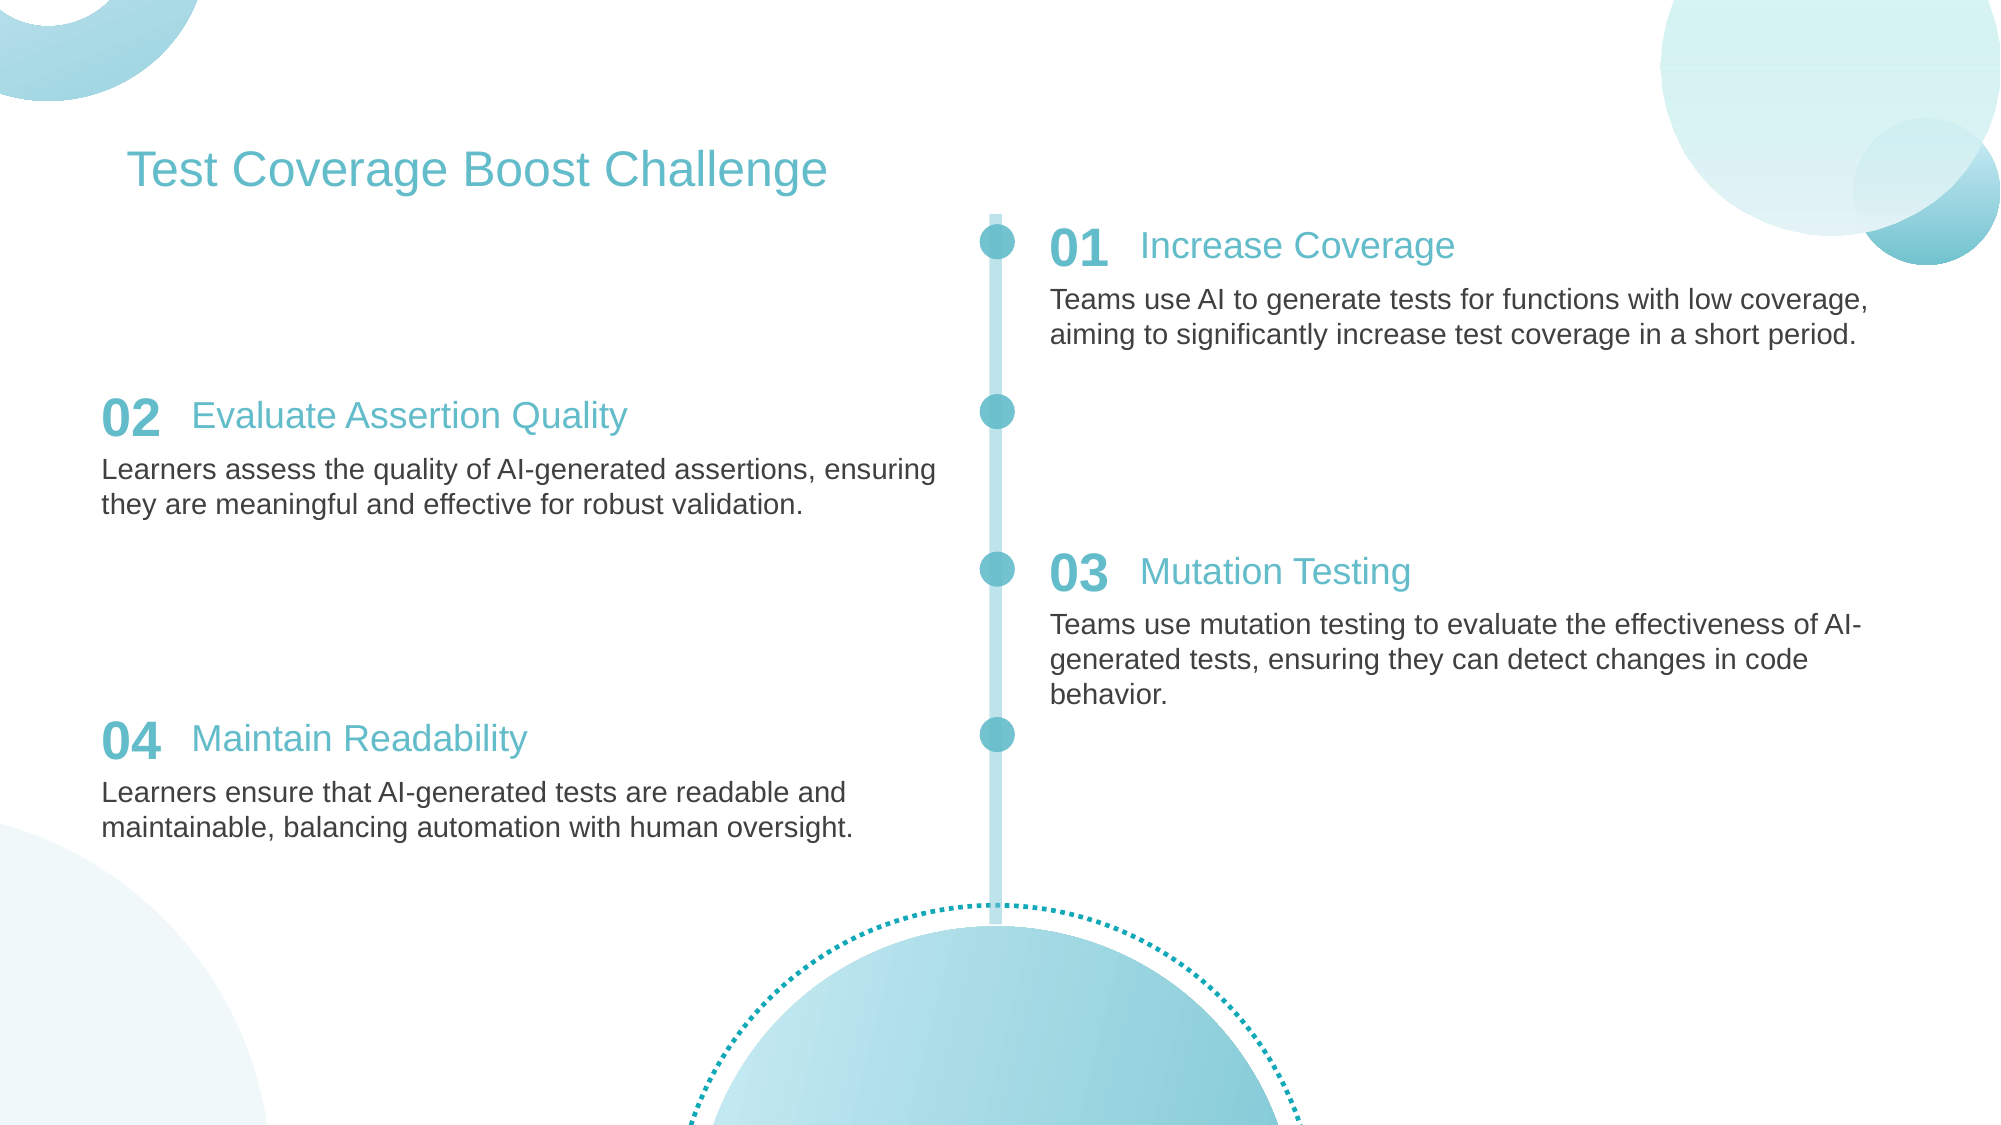

Test Coverage Boost Challenge
01

Increase Coverage

Teams use AI to generate tests for functions with low coverage, aiming to significantly increase test coverage in a short period.
02
Evaluate Assertion Quality

Learners assess the quality of AI-generated assertions, ensuring they are meaningful and effective for robust validation.
03
Mutation Testing

Teams use mutation testing to evaluate the effectiveness of AI-generated tests, ensuring they can detect changes in code behavior.
04
Maintain Readability

Learners ensure that AI-generated tests are readable and maintainable, balancing automation with human oversight.